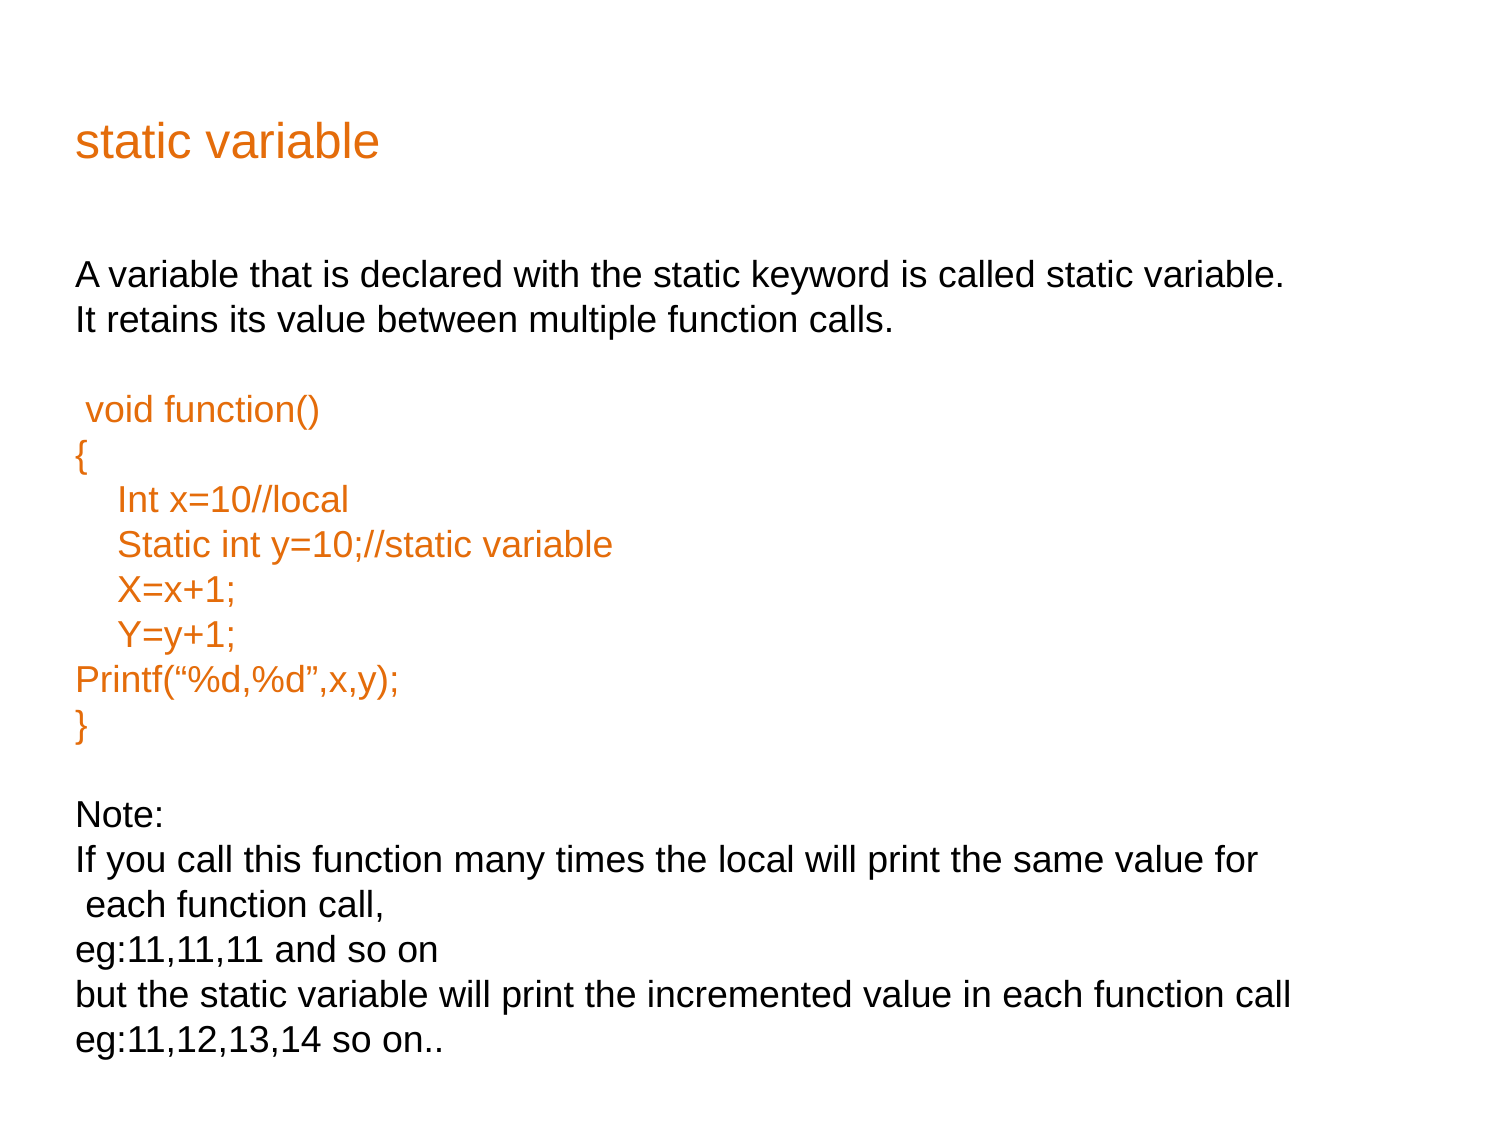

# static variable
A variable that is declared with the static keyword is called static variable.
It retains its value between multiple function calls.

 void function()
{
    Int x=10//local
    Static int y=10;//static variable
    X=x+1;
    Y=y+1;
Printf(“%d,%d”,x,y);
}

Note:
If you call this function many times the local will print the same value for
 each function call,
eg:11,11,11 and so on
but the static variable will print the incremented value in each function call
eg:11,12,13,14 so on..